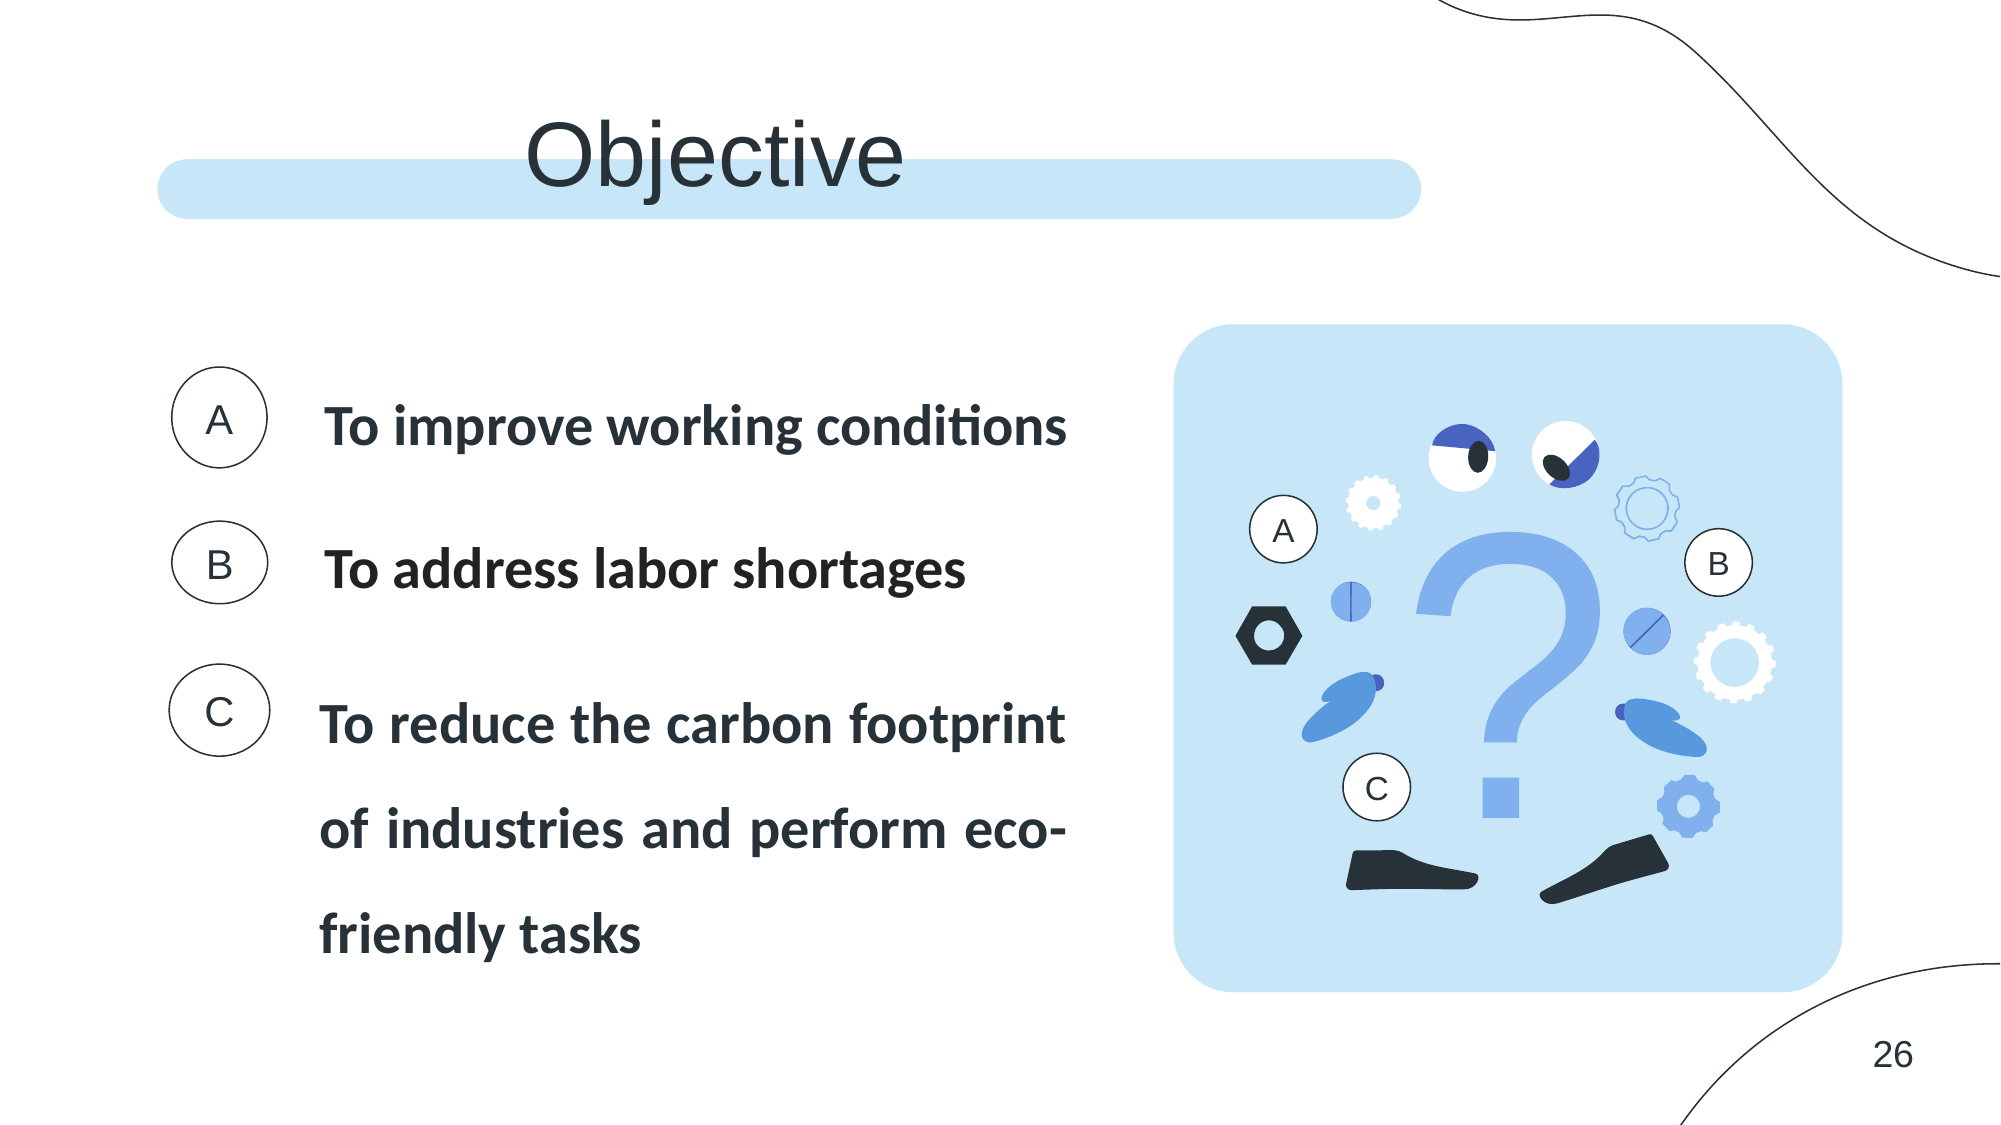

# Objective

To improve working conditions

A

To address labor shortages

A
B
B
?

To reduce the carbon footprint of industries and perform eco-friendly tasks

C

C

26